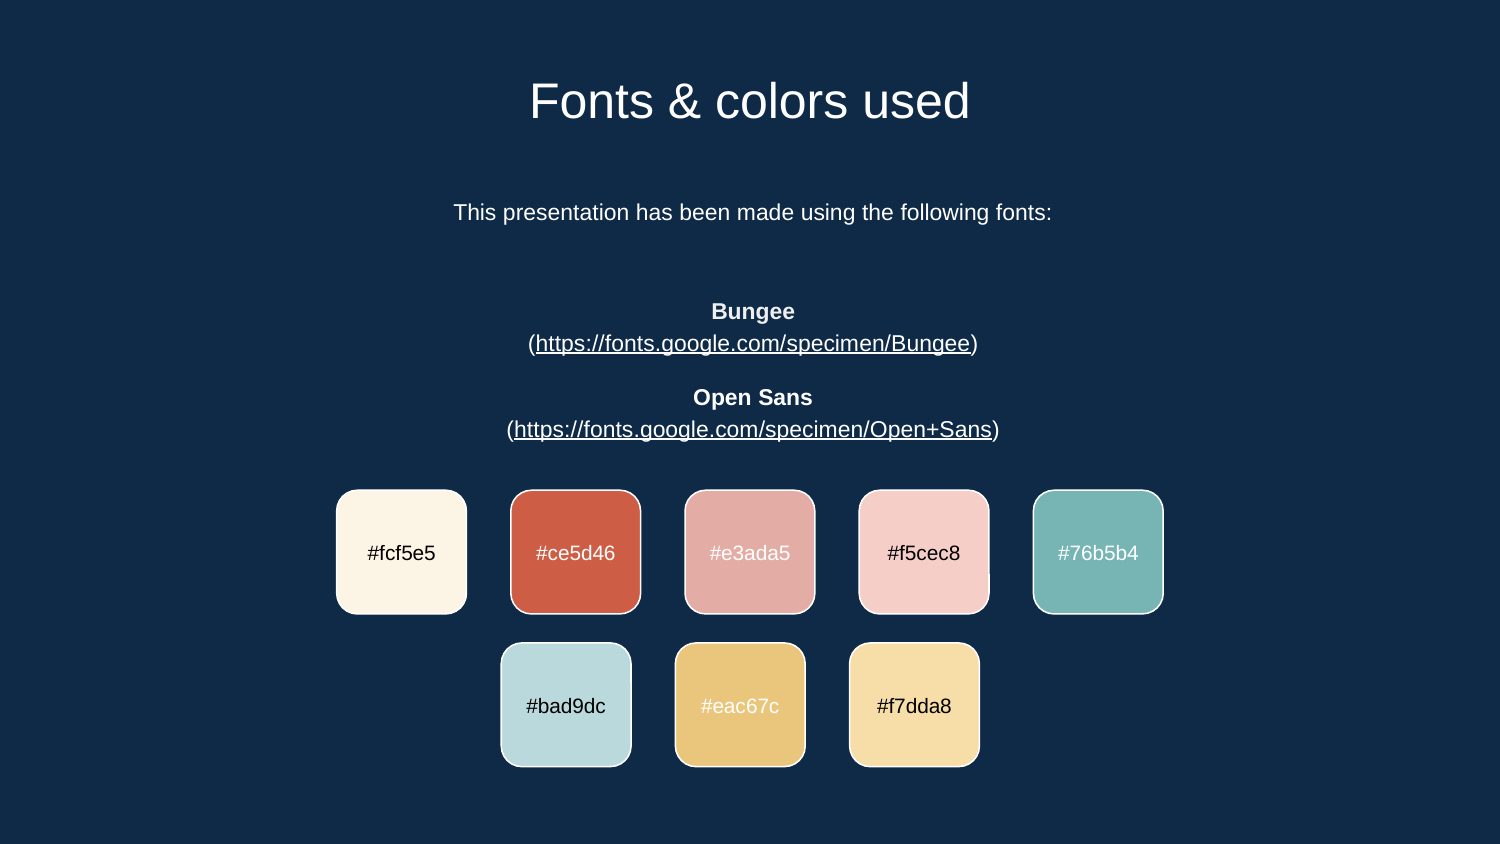

Fonts & colors used
This presentation has been made using the following fonts:

Bungee
(https://fonts.google.com/specimen/Bungee)

Open Sans
(https://fonts.google.com/specimen/Open+Sans)

#fcf5e5
#ce5d46
#e3ada5
#f5cec8
#76b5b4

#bad9dc
#eac67c
#f7dda8